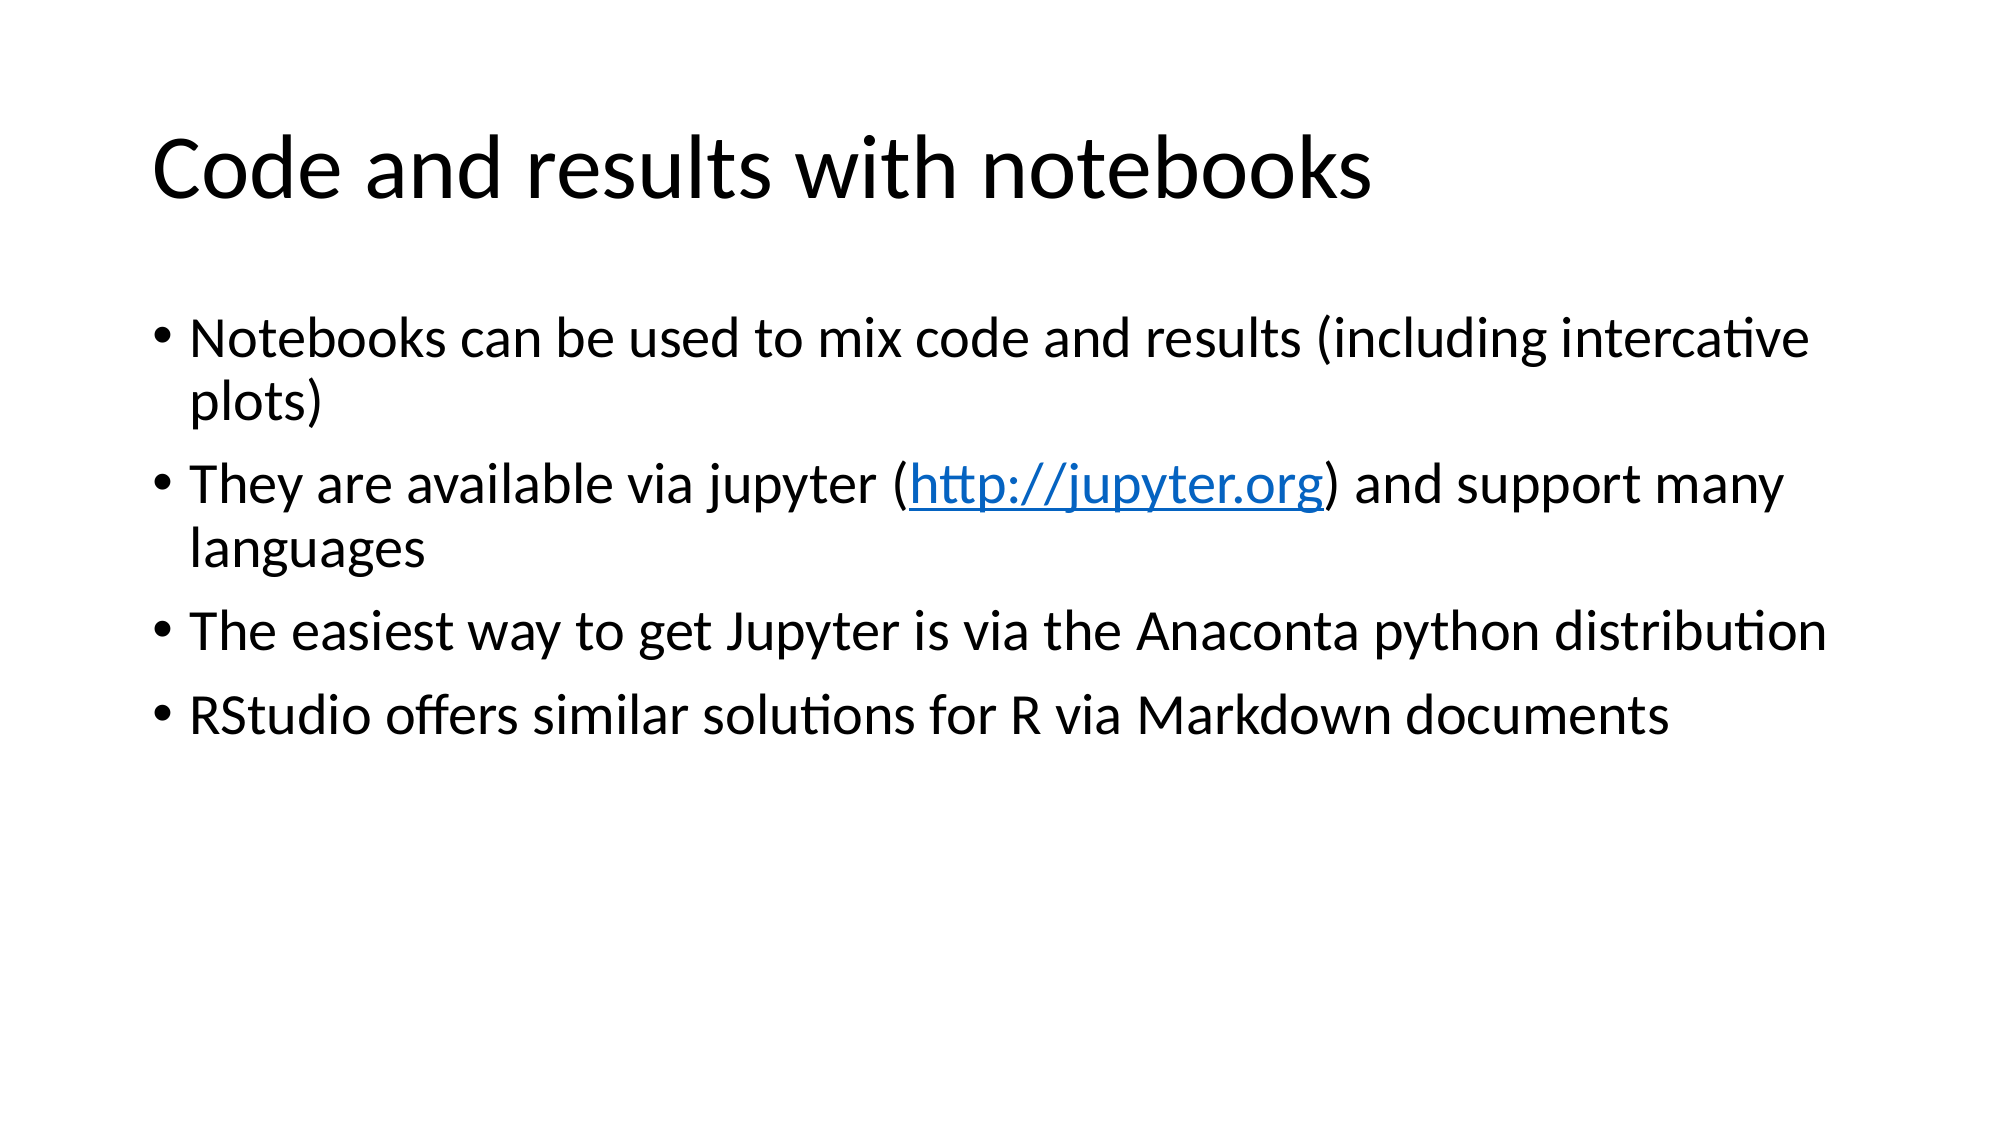

# Code and results with notebooks
Notebooks can be used to mix code and results (including intercative plots)
They are available via jupyter (http://jupyter.org) and support many languages
The easiest way to get Jupyter is via the Anaconta python distribution
RStudio offers similar solutions for R via Markdown documents